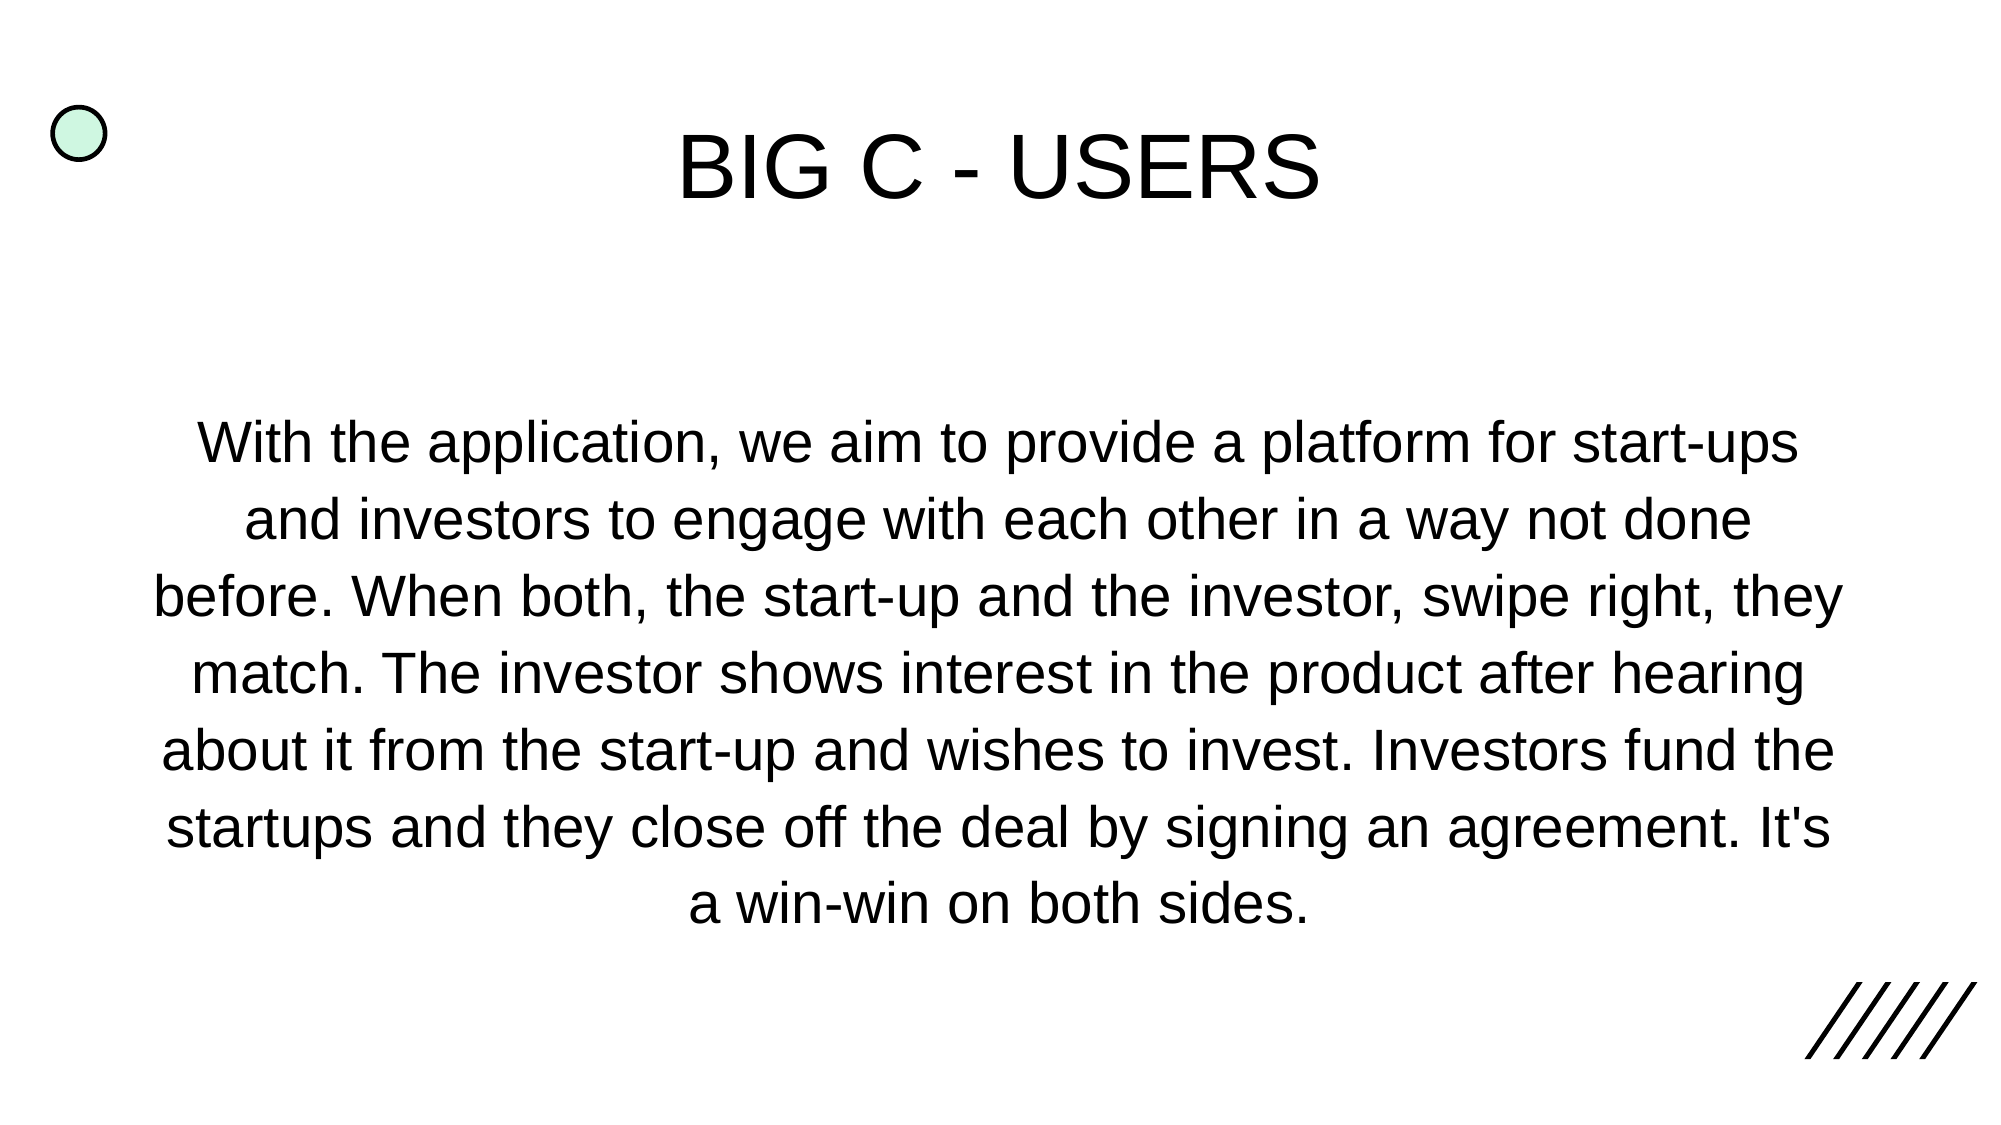

# BIG C - USERS

With the application, we aim to provide a platform for start-ups and investors to engage with each other in a way not done before. When both, the start-up and the investor, swipe right, they match. The investor shows interest in the product after hearing about it from the start-up and wishes to invest. Investors fund the startups and they close off the deal by signing an agreement. It's a win-win on both sides.